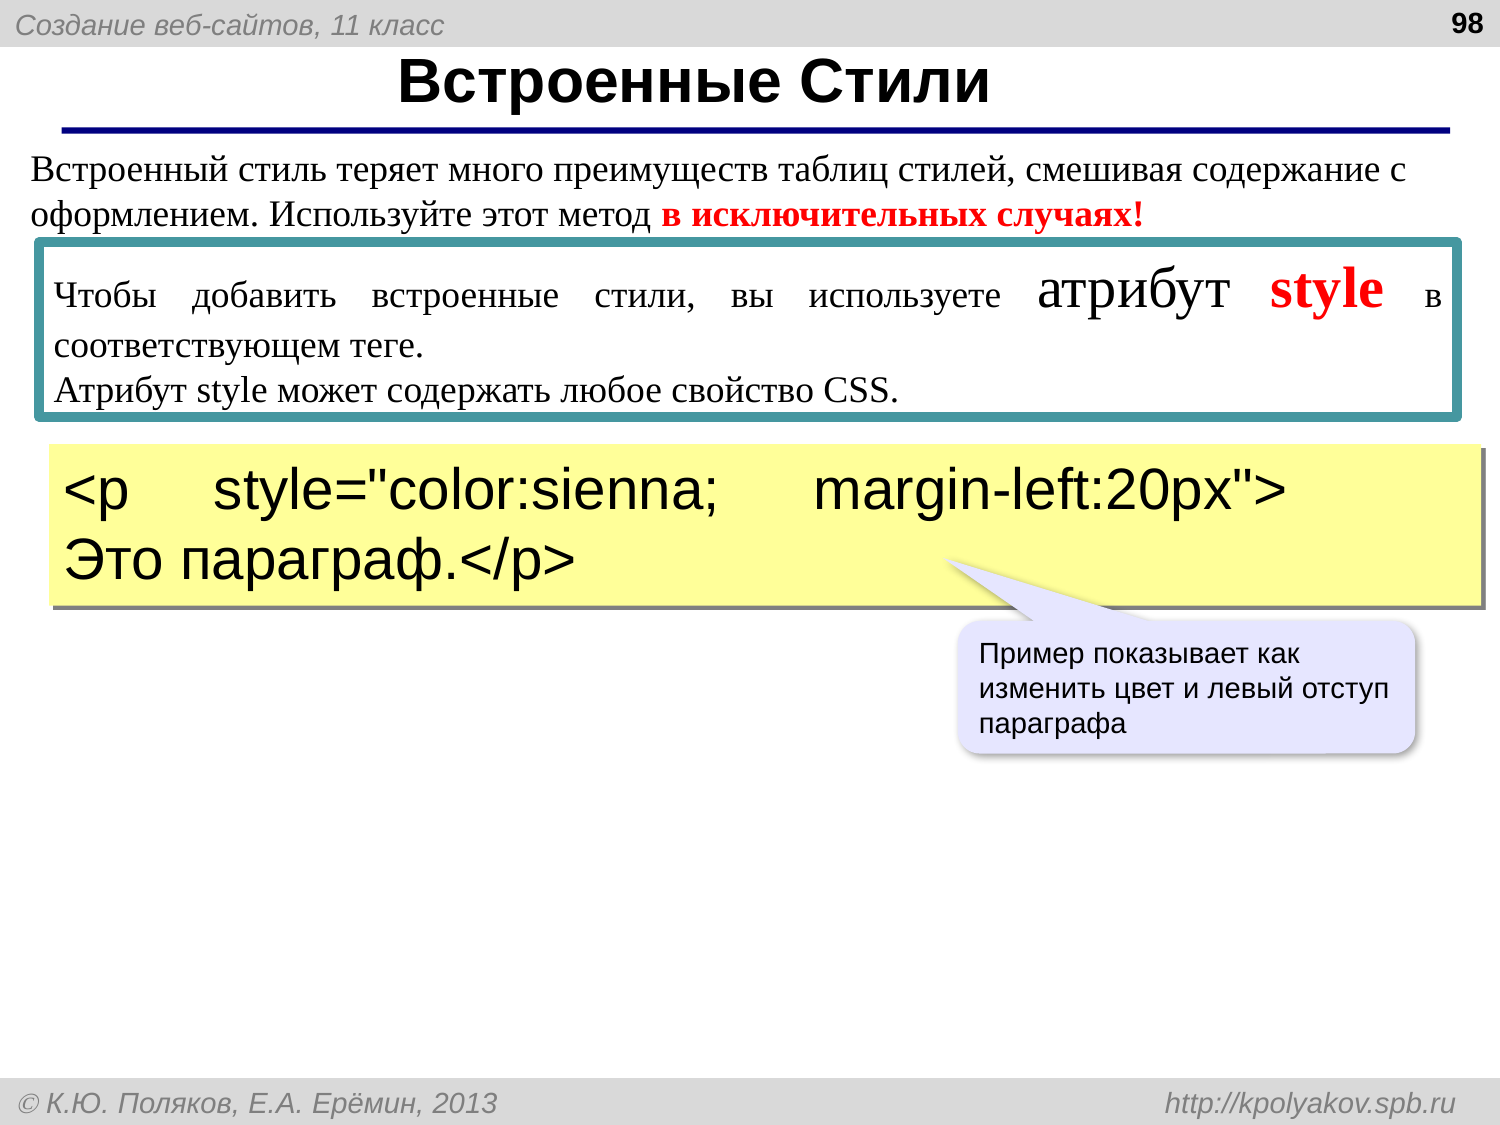

98
# Встроенные Стили
Встроенный стиль теряет много преимуществ таблиц стилей, смешивая содержание с оформлением. Используйте этот метод в исключительных случаях!
Чтобы добавить встроенные стили, вы используете атрибут style в соответствующем теге.
Атрибут style может содержать любое свойство CSS.
<p	style="color:sienna;	margin-left:20px">
Это параграф.</p>
Пример показывает как изменить цвет и левый отступ параграфа